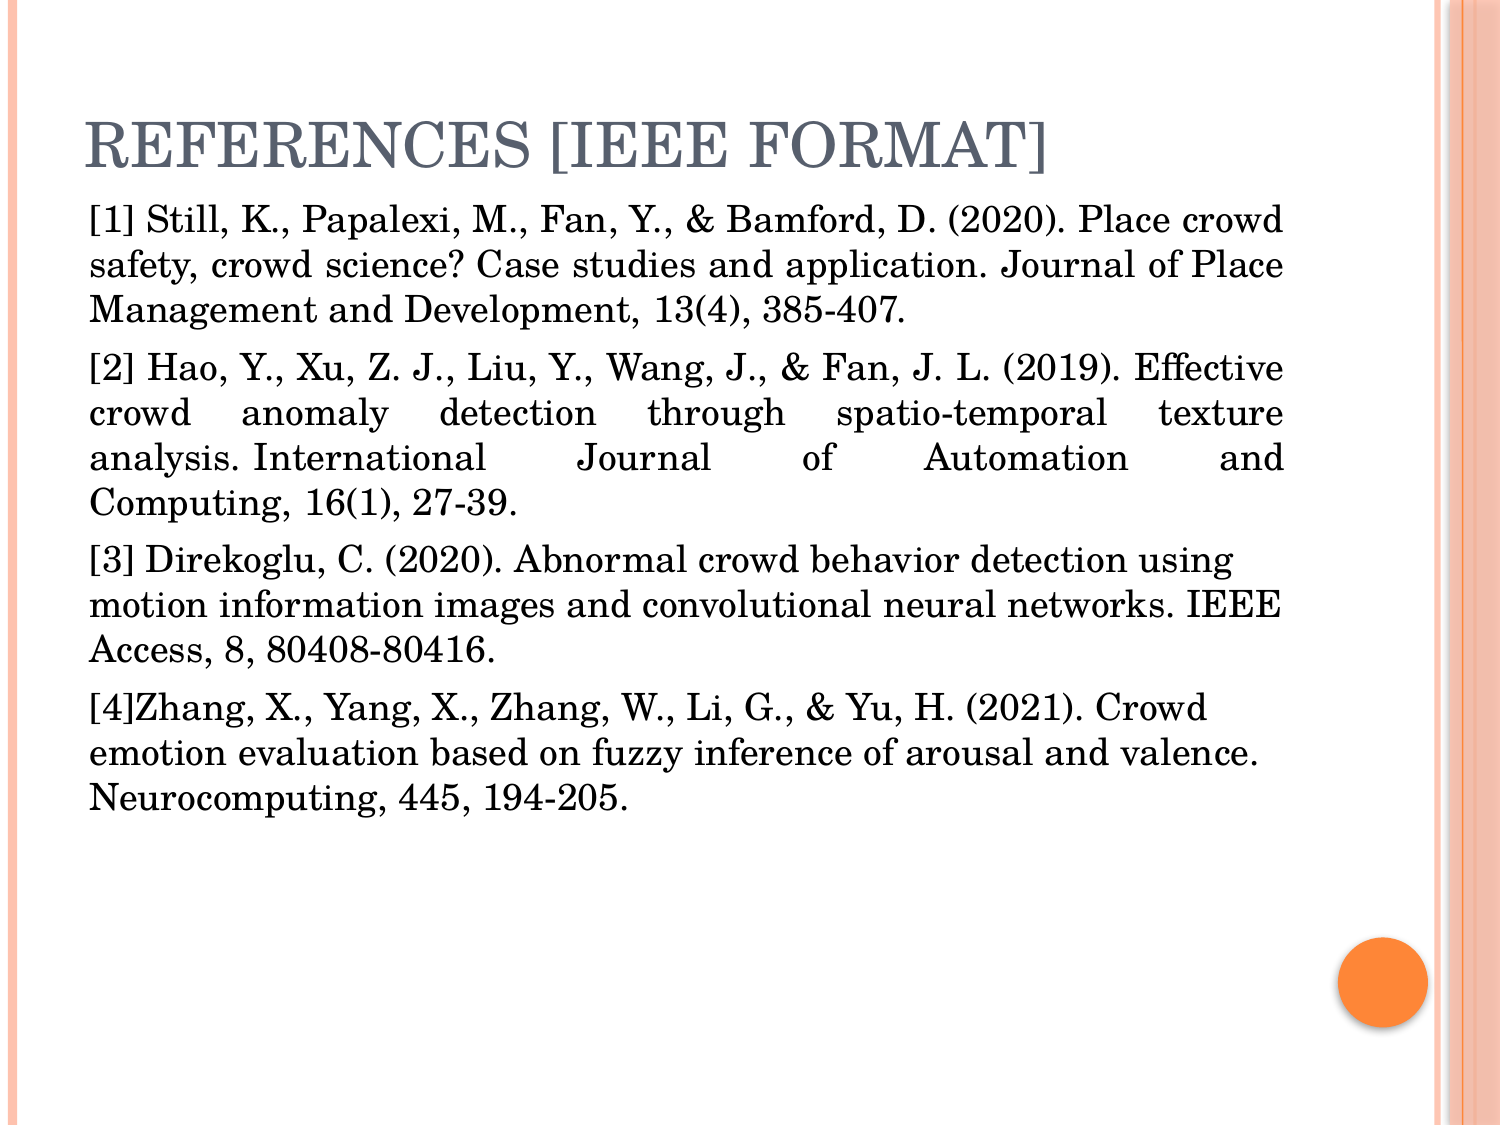

# References [ieee format]
[1] Still, K., Papalexi, M., Fan, Y., & Bamford, D. (2020). Place crowd safety, crowd science? Case studies and application. Journal of Place Management and Development, 13(4), 385-407.
[2] Hao, Y., Xu, Z. J., Liu, Y., Wang, J., & Fan, J. L. (2019). Effective crowd anomaly detection through spatio-temporal texture analysis. International Journal of Automation and Computing, 16(1), 27-39.
[3] Direkoglu, C. (2020). Abnormal crowd behavior detection using motion information images and convolutional neural networks. IEEE Access, 8, 80408-80416.
[4]Zhang, X., Yang, X., Zhang, W., Li, G., & Yu, H. (2021). Crowd emotion evaluation based on fuzzy inference of arousal and valence. Neurocomputing, 445, 194-205.